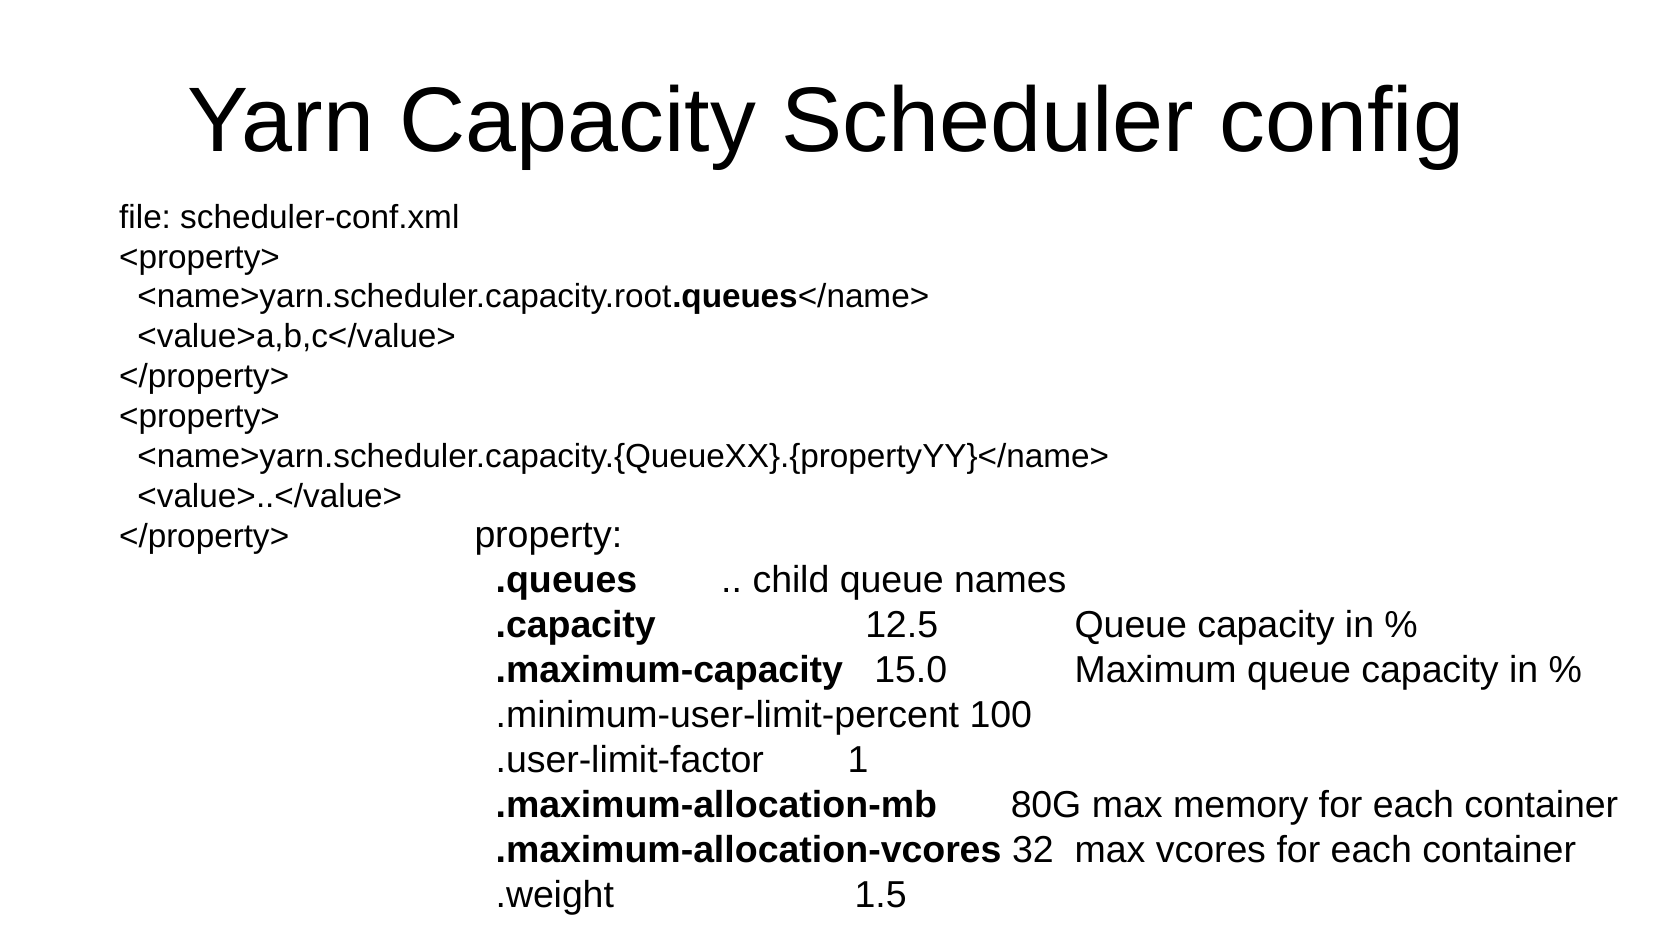

Yarn Capacity Scheduler config
file: scheduler-conf.xml
<property>
  <name>yarn.scheduler.capacity.root.queues</name>
  <value>a,b,c</value>
</property>
<property>
  <name>yarn.scheduler.capacity.{QueueXX}.{propertyYY}</name>
  <value>..</value>
</property>

property:
  .queues        .. child queue names
  .capacity                    12.5  	Queue capacity in %
  .maximum-capacity   15.0	Maximum queue capacity in %
  .minimum-user-limit-percent 100
  .user-limit-factor        1
  .maximum-allocation-mb       80G max memory for each container
  .maximum-allocation-vcores 32  max vcores for each container
  .weight                       1.5